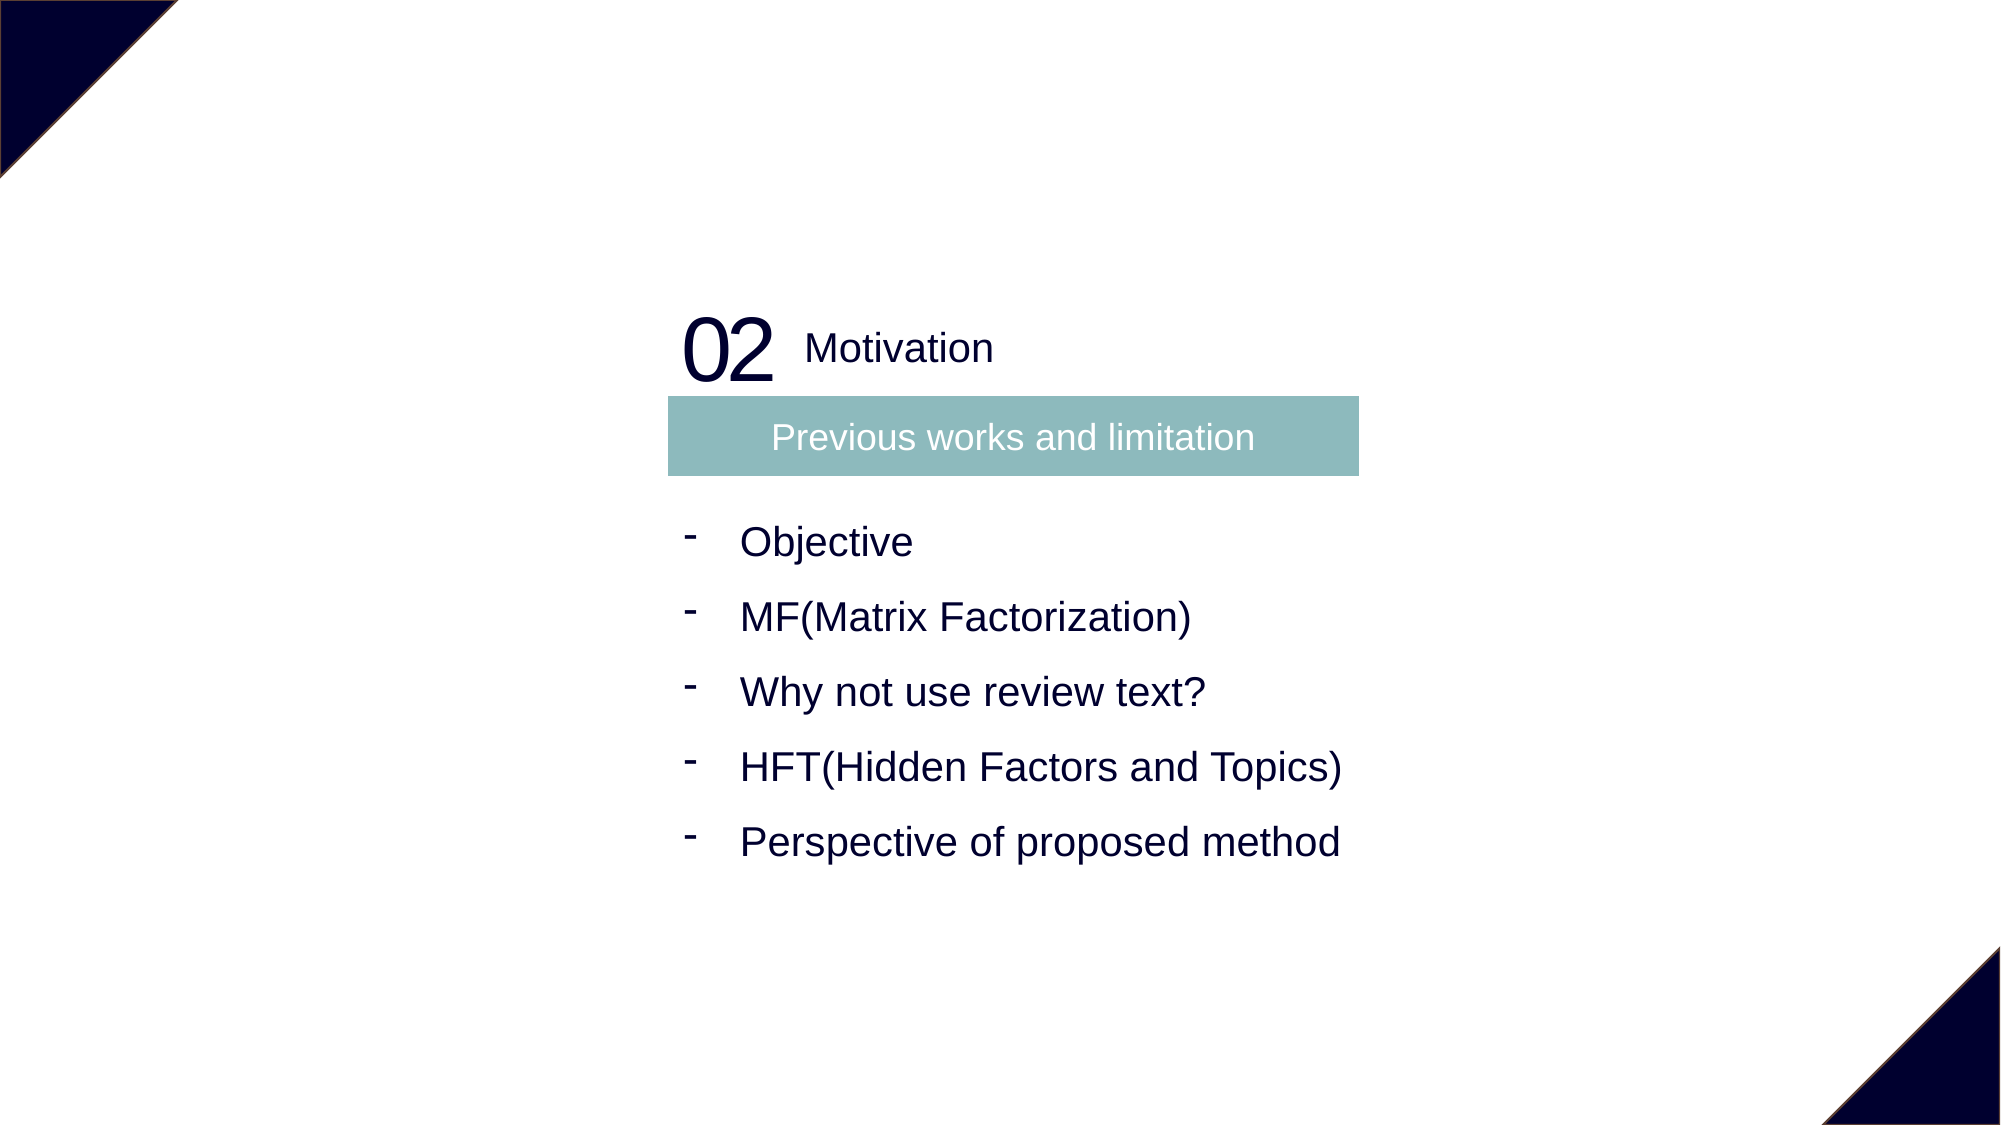

02
Motivation
Previous works and limitation
Objective
MF(Matrix Factorization)
Why not use review text?
HFT(Hidden Factors and Topics)
Perspective of proposed method